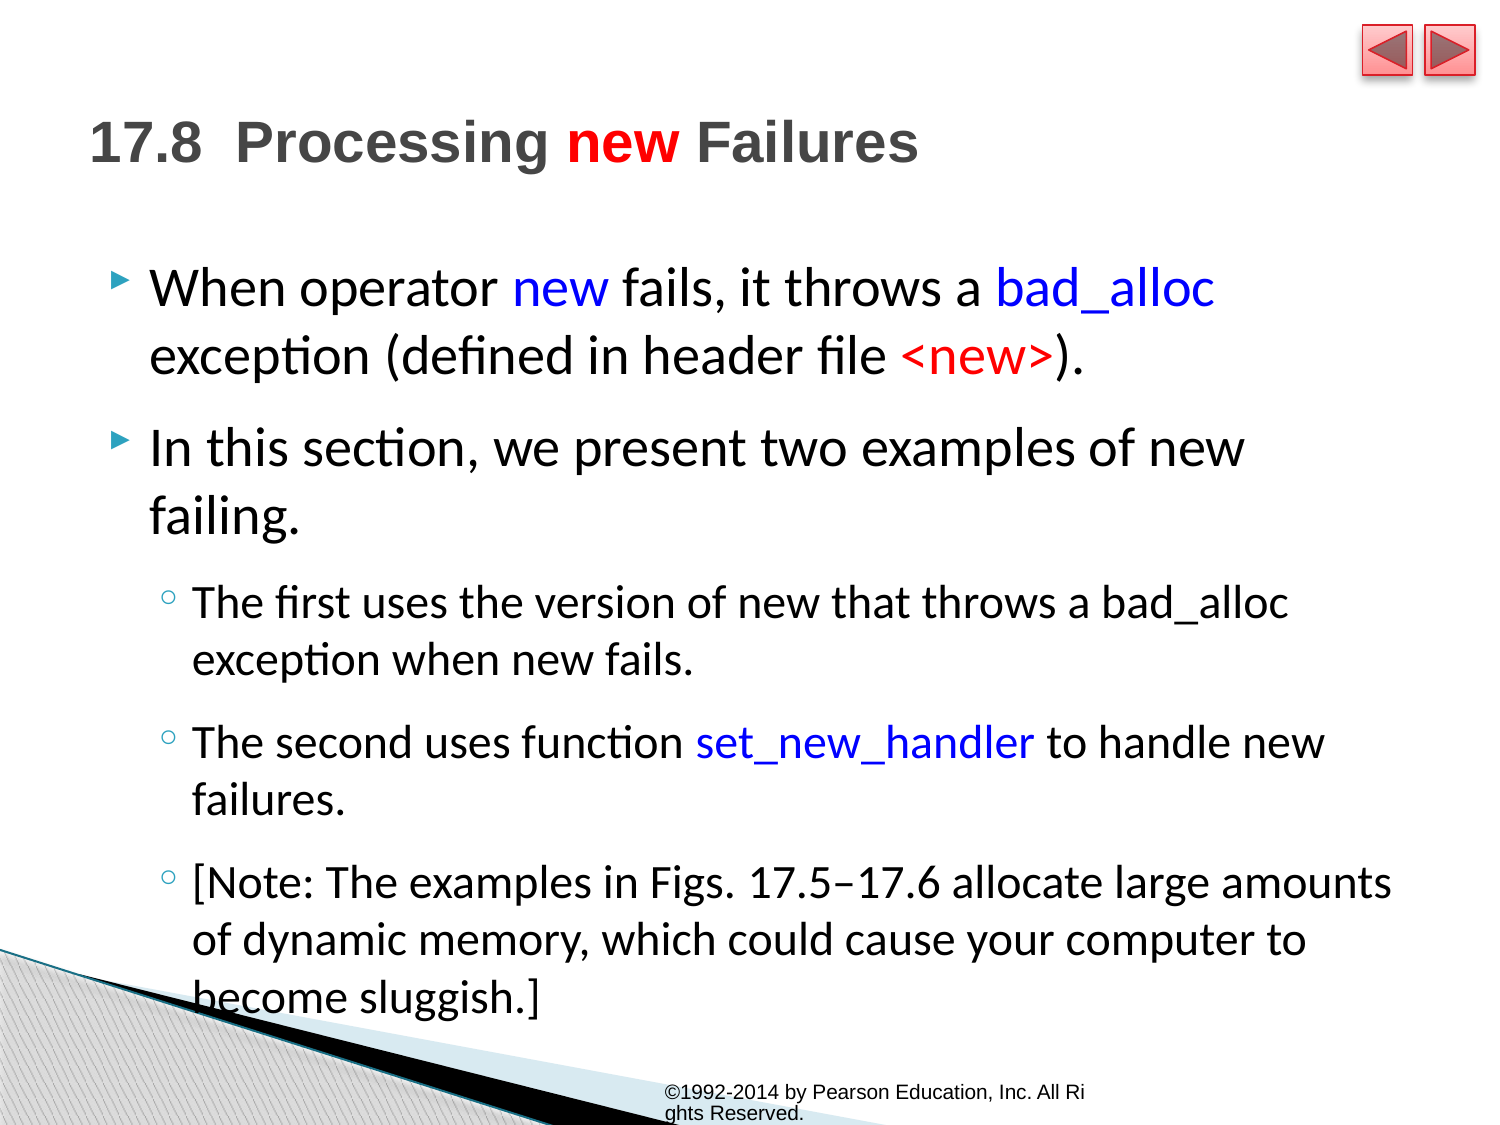

# 17.8  Processing new Failures
When operator new fails, it throws a bad_alloc exception (defined in header file <new>).
In this section, we present two examples of new failing.
The first uses the version of new that throws a bad_alloc exception when new fails.
The second uses function set_new_handler to handle new failures.
[Note: The examples in Figs. 17.5–17.6 allocate large amounts of dynamic memory, which could cause your computer to become sluggish.]
©1992-2014 by Pearson Education, Inc. All Rights Reserved.